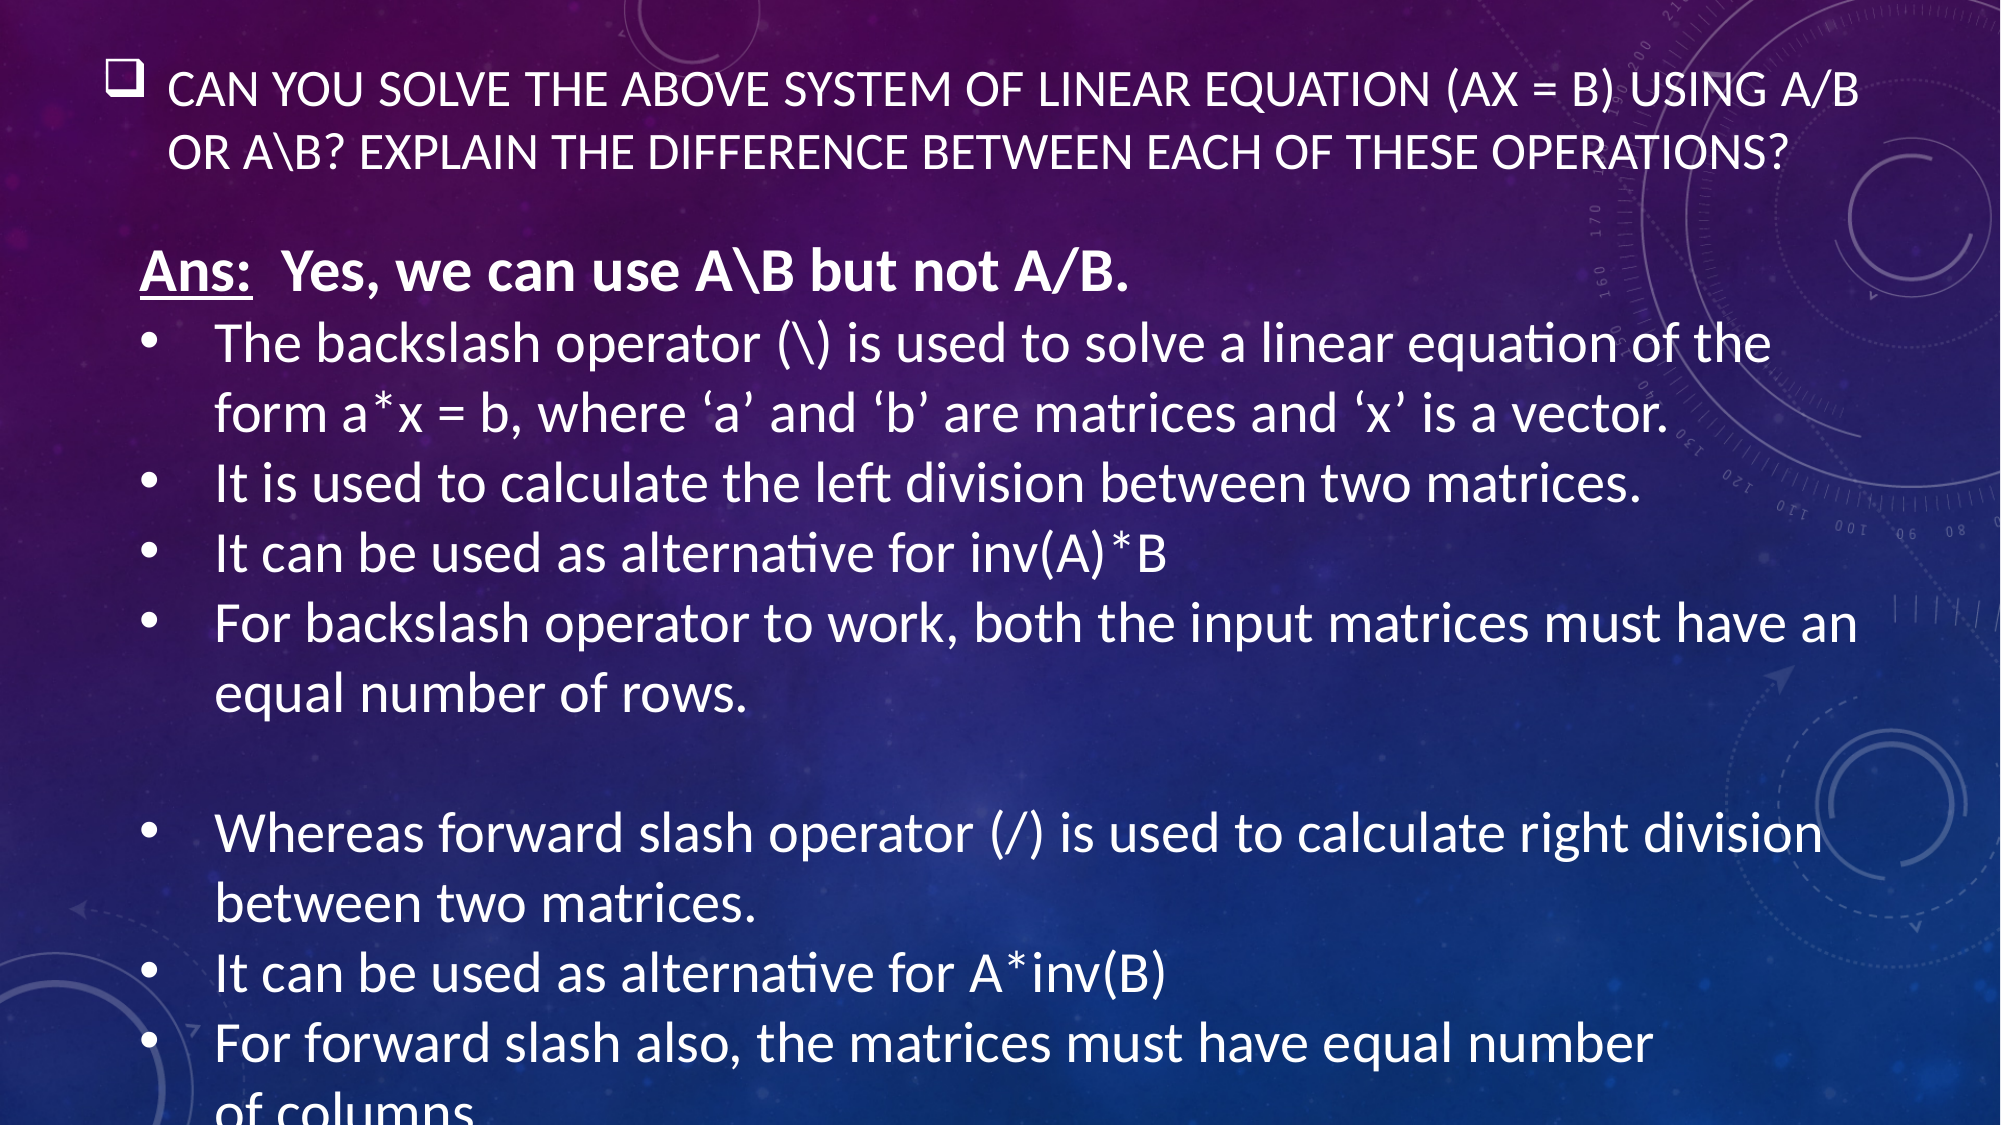

# Can you solve the above system of linear equation (Ax = b) using A/b or A\b? Explain the difference between each of these operations?

Ans:  Yes, we can use A\B but not A/B.
The backslash operator (\) is used to solve a linear equation of the form a*x = b, where ‘a’ and ‘b’ are matrices and ‘x’ is a vector.
It is used to calculate the left division between two matrices.
It can be used as alternative for inv(A)*B
For backslash operator to work, both the input matrices must have an equal number of rows.

Whereas forward slash operator (/) is used to calculate right division between two matrices.
It can be used as alternative for A*inv(B)
For forward slash also, the matrices must have equal number of columns.